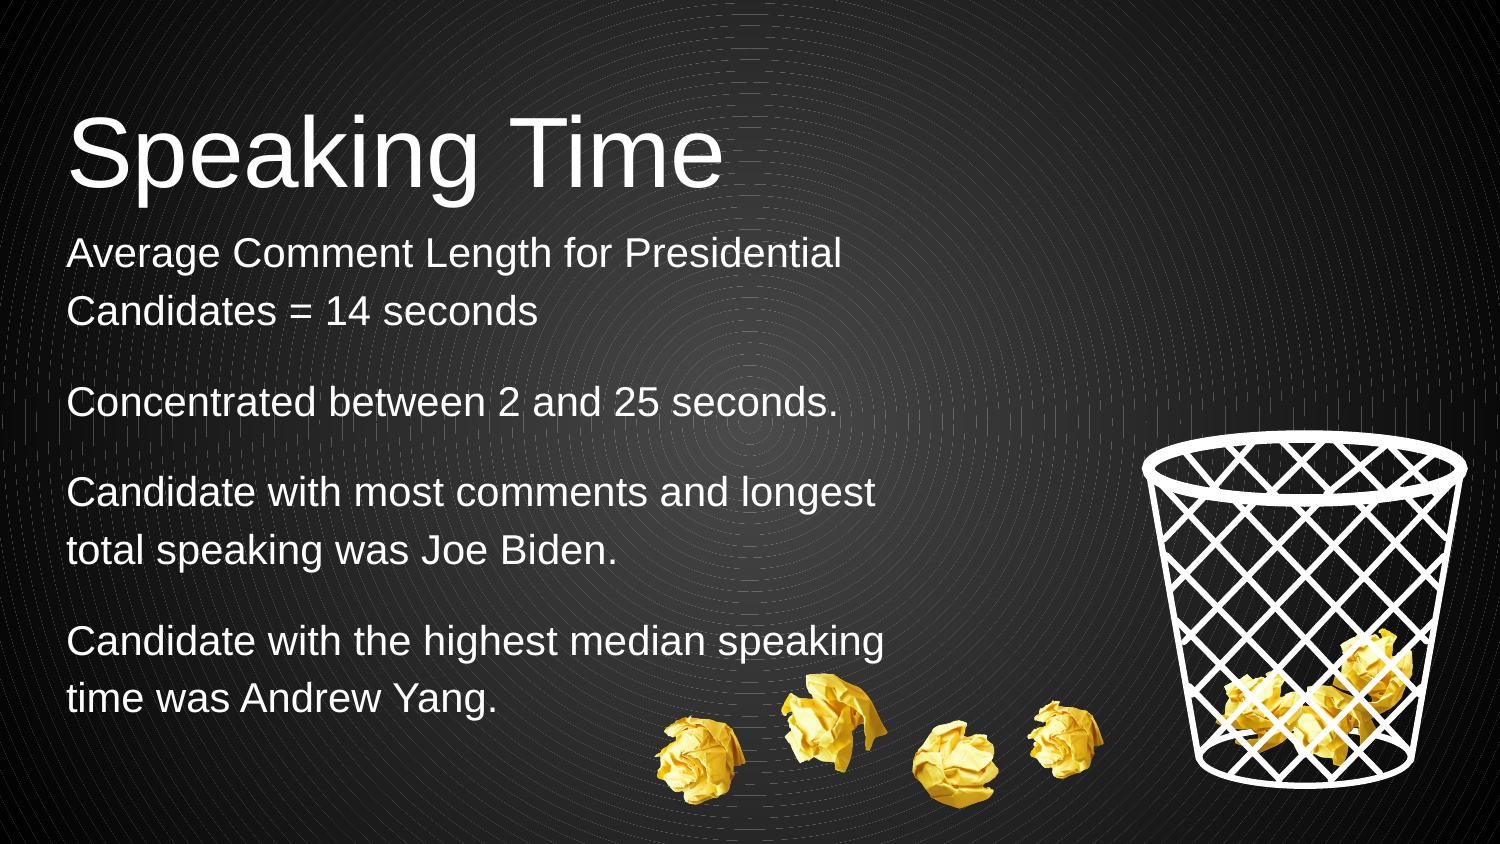

# Speaking Time
Average Comment Length for Presidential Candidates = 14 seconds
Concentrated between 2 and 25 seconds.
Candidate with most comments and longest total speaking was Joe Biden.
Candidate with the highest median speaking time was Andrew Yang.